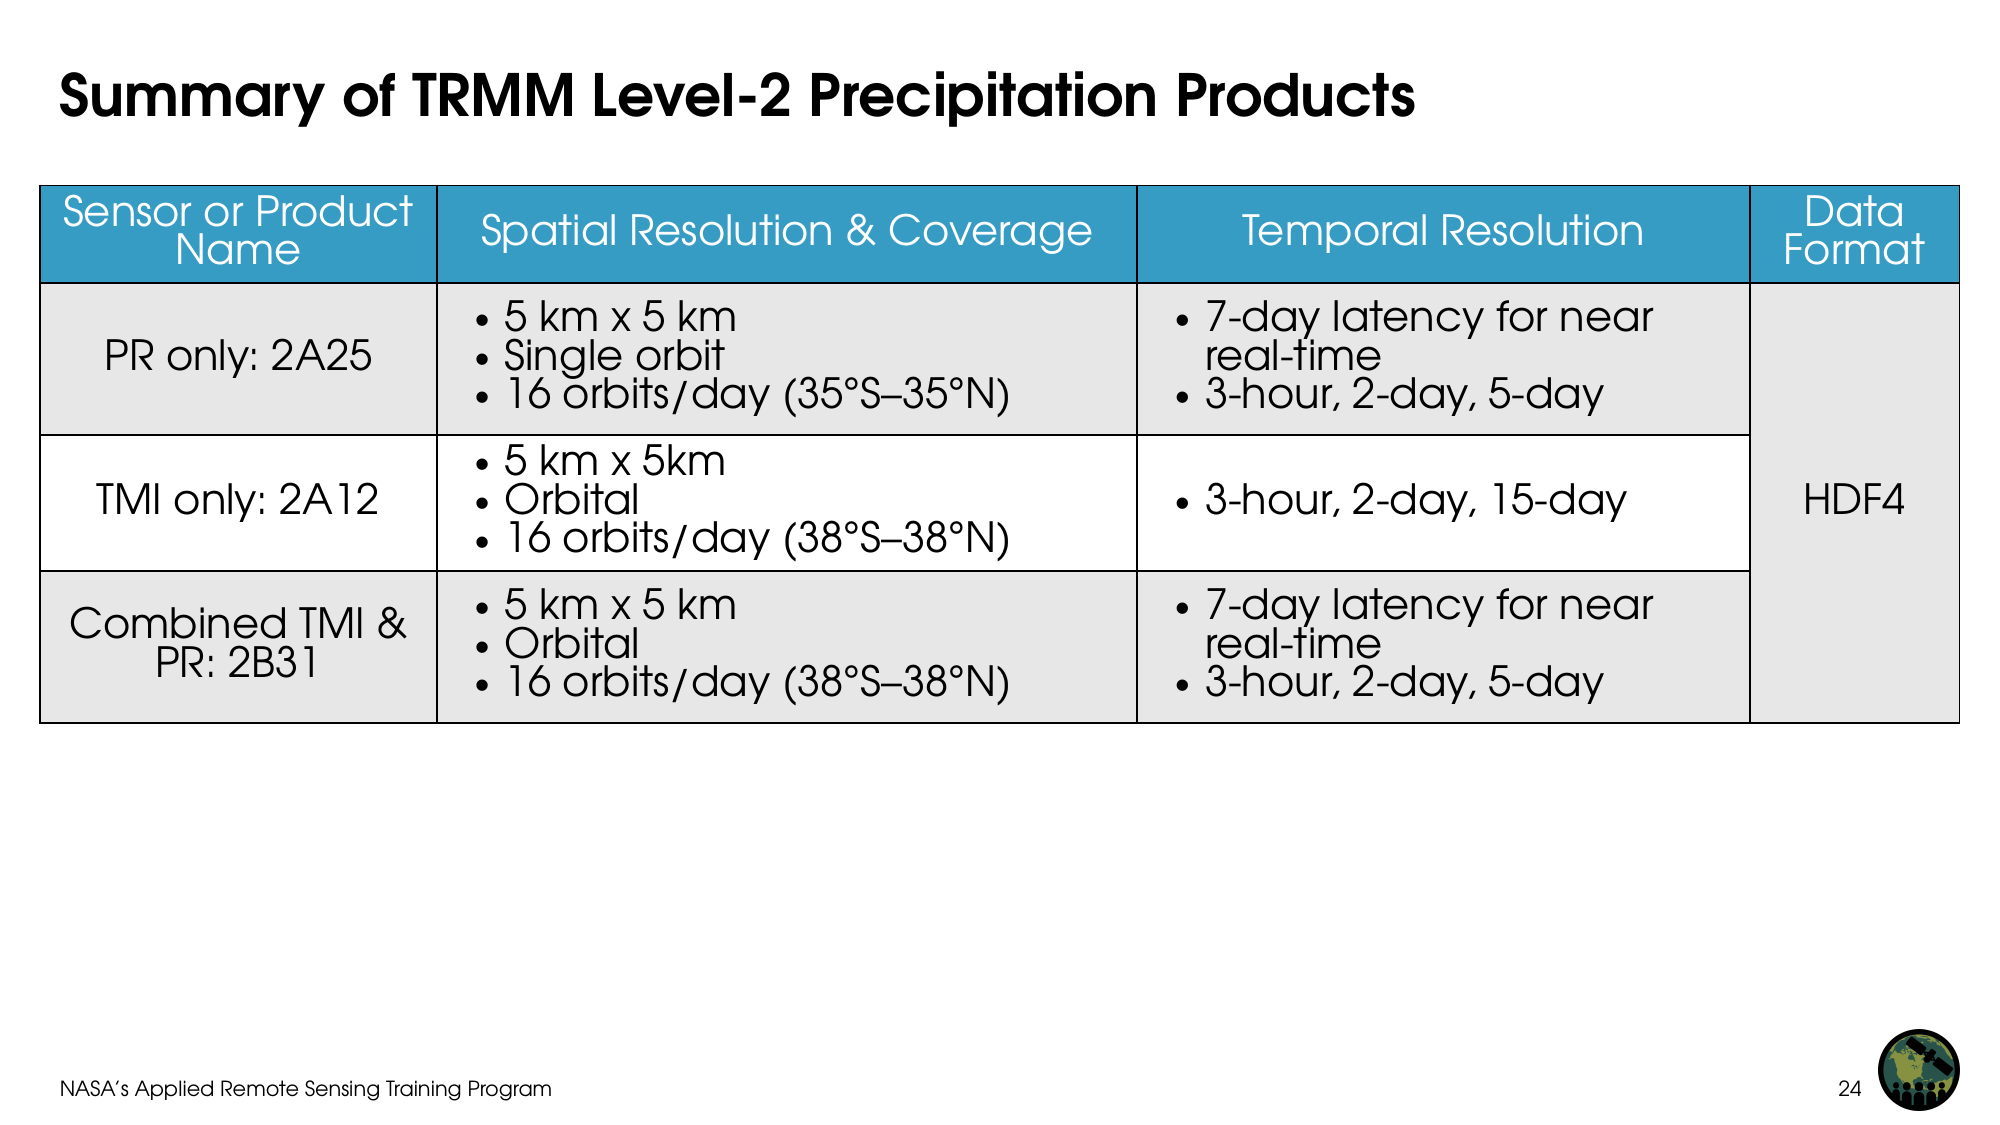

# Summary of TRMM Level-2 Precipitation Products
| Sensor or Product Name | Spatial Resolution & Coverage | Temporal Resolution | Data Format |
| --- | --- | --- | --- |
| PR only: 2A25 | 5 km x 5 km Single orbit 16 orbits/day (35°S–35°N) | 7-day latency for near real-time 3-hour, 2-day, 5-day | HDF4 |
| TMI only: 2A12 | 5 km x 5km Orbital 16 orbits/day (38°S–38°N) | 3-hour, 2-day, 15-day |  |
| Combined TMI & PR: 2B31 | 5 km x 5 km Orbital 16 orbits/day (38°S–38°N) | 7-day latency for near real-time 3-hour, 2-day, 5-day |  |